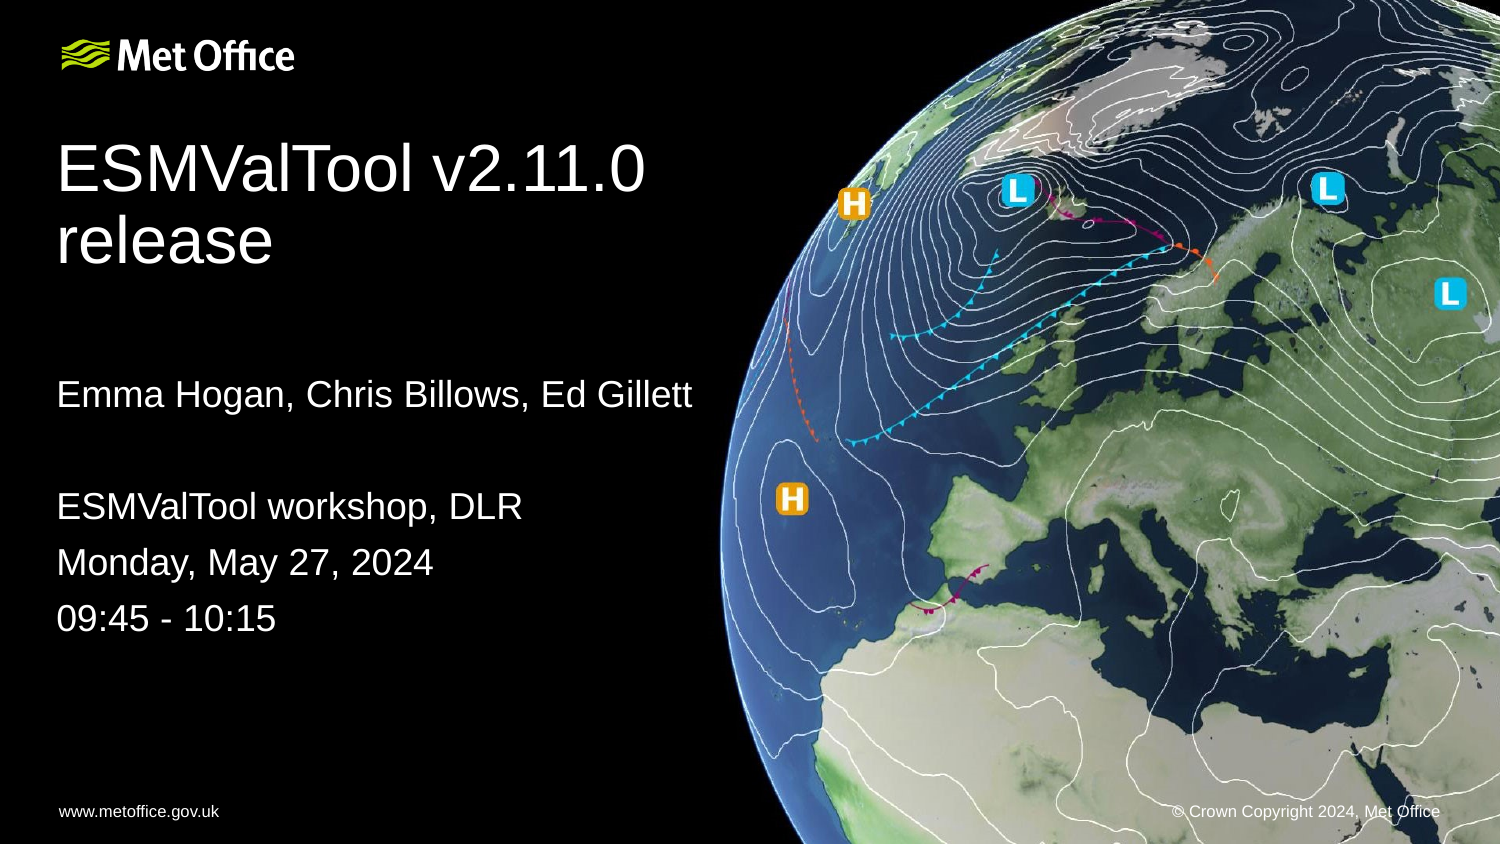

# ESMValTool v2.11.0 release
Emma Hogan, Chris Billows, Ed Gillett

ESMValTool workshop, DLR
Monday, May 27, 2024
09:45 - 10:15